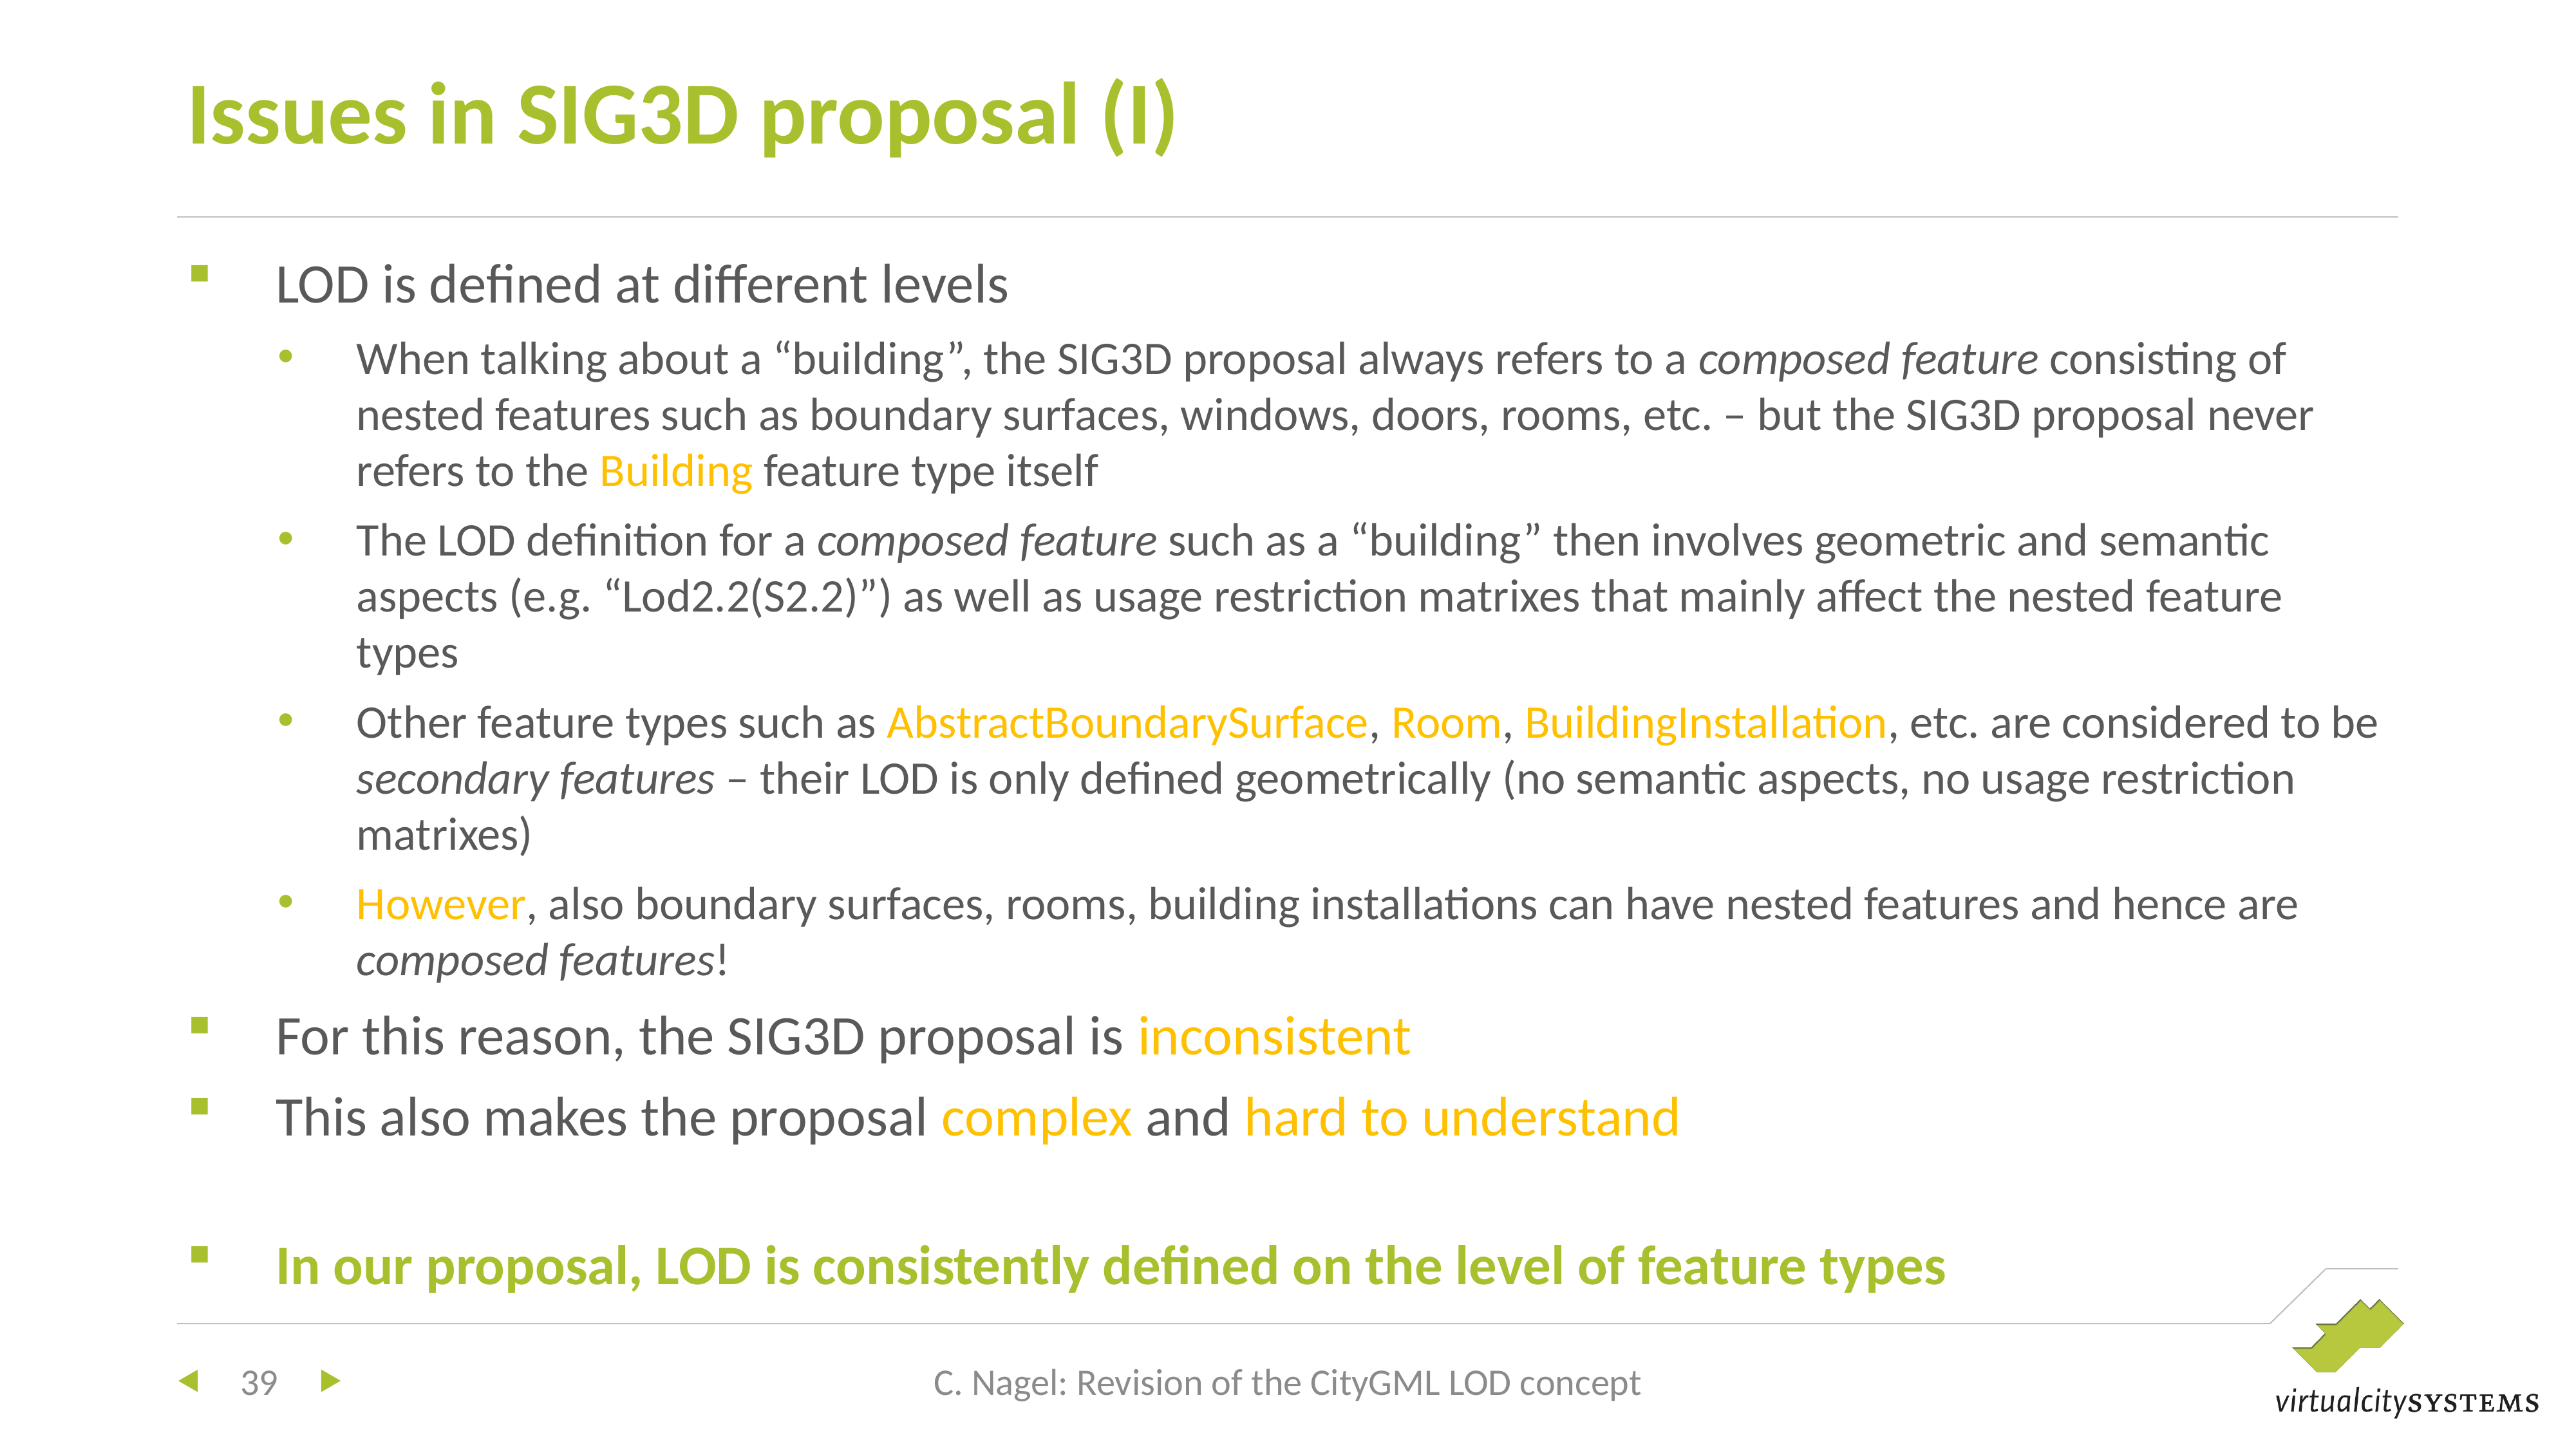

# Issues in SIG3D proposal (I)
LOD is defined at different levels
When talking about a “building”, the SIG3D proposal always refers to a composed feature consisting of nested features such as boundary surfaces, windows, doors, rooms, etc. – but the SIG3D proposal never refers to the Building feature type itself
The LOD definition for a composed feature such as a “building” then involves geometric and semantic aspects (e.g. “Lod2.2(S2.2)”) as well as usage restriction matrixes that mainly affect the nested feature types
Other feature types such as AbstractBoundarySurface, Room, BuildingInstallation, etc. are considered to be secondary features – their LOD is only defined geometrically (no semantic aspects, no usage restriction matrixes)
However, also boundary surfaces, rooms, building installations can have nested features and hence are composed features!
For this reason, the SIG3D proposal is inconsistent
This also makes the proposal complex and hard to understand
In our proposal, LOD is consistently defined on the level of feature types

39
C. Nagel: Revision of the CityGML LOD concept